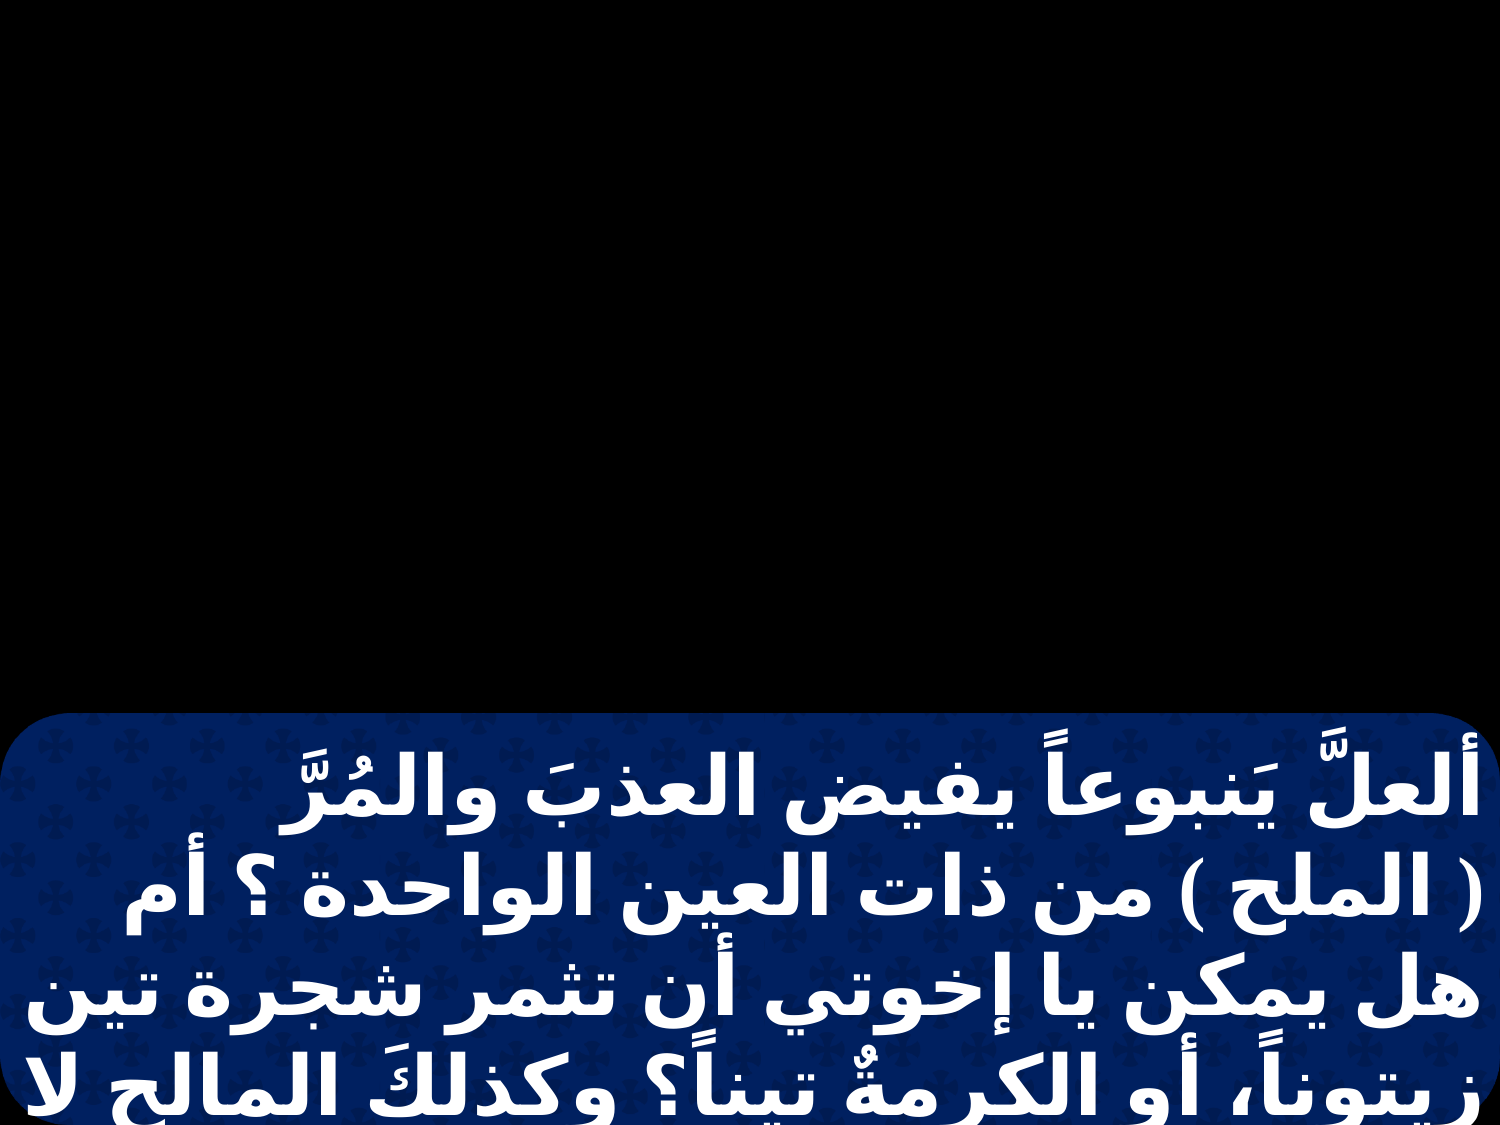

ألعلَّ يَنبوعاً يفيض العذبَ والمُرَّ ( الملح ) من ذات العين الواحدة ؟ أم هل يمكن يا إخوتي أن تثمر شجرة تين زيتوناً، أو الكرمةٌ تيناً؟ وكذلكَ المالح لا يمكن أن يصير عذباً.